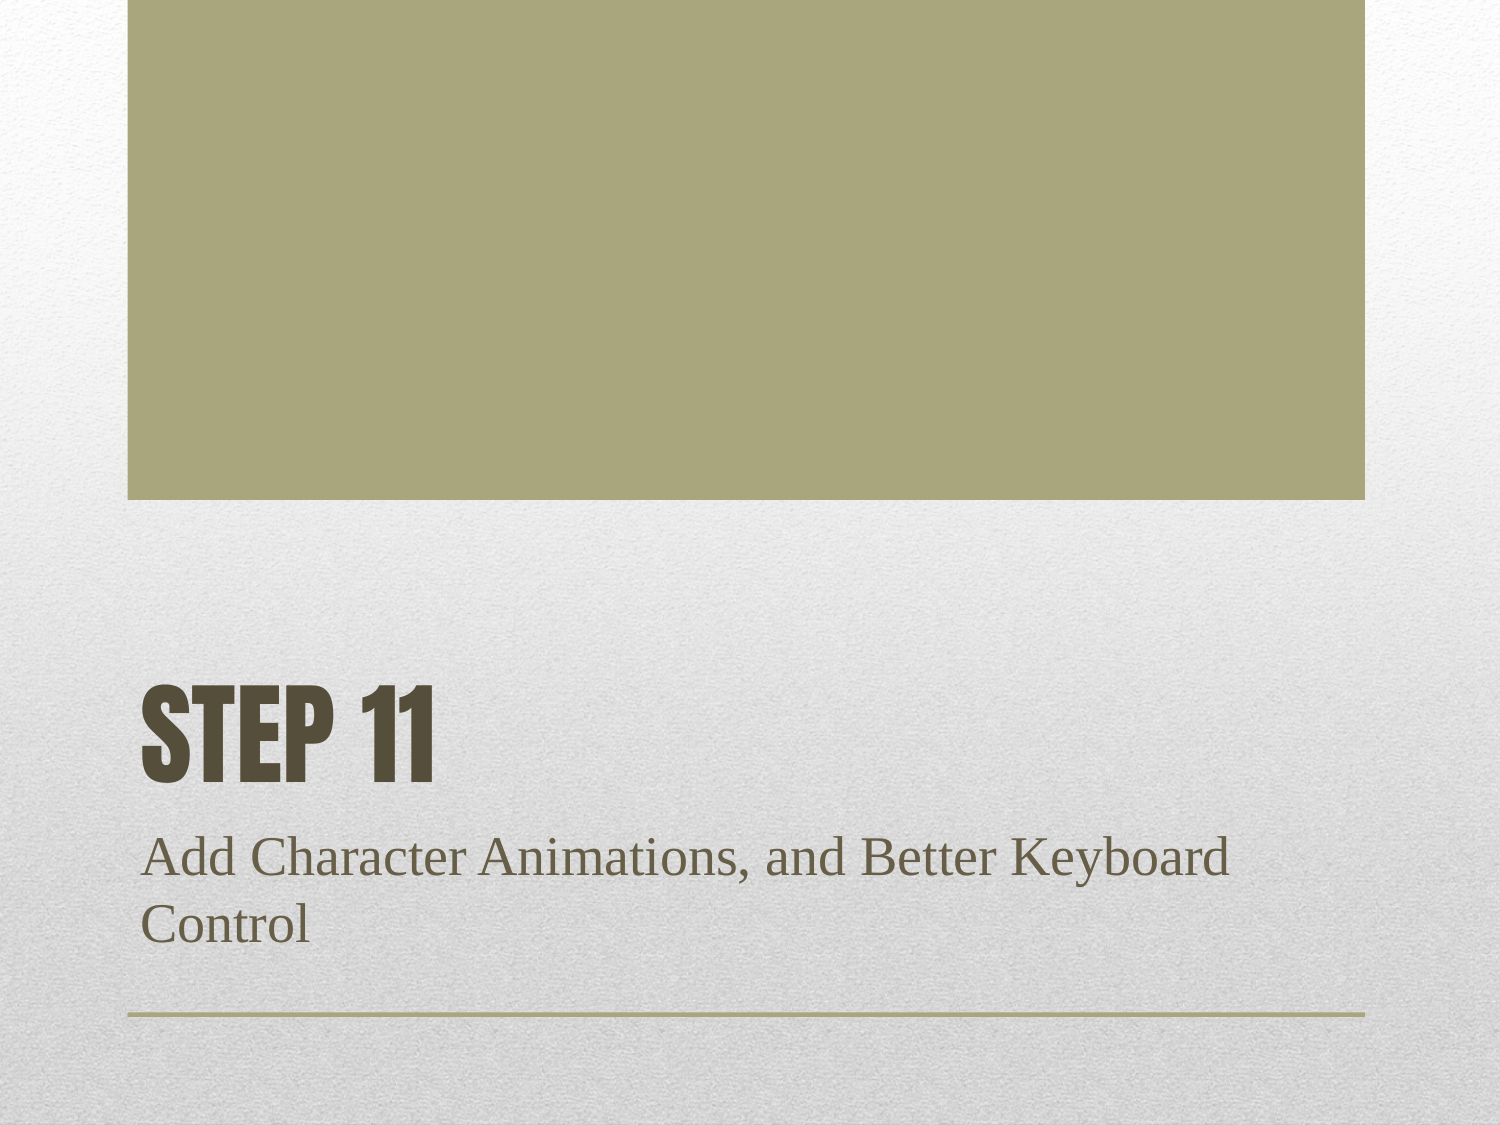

# Step 11
Add Character Animations, and Better Keyboard Control